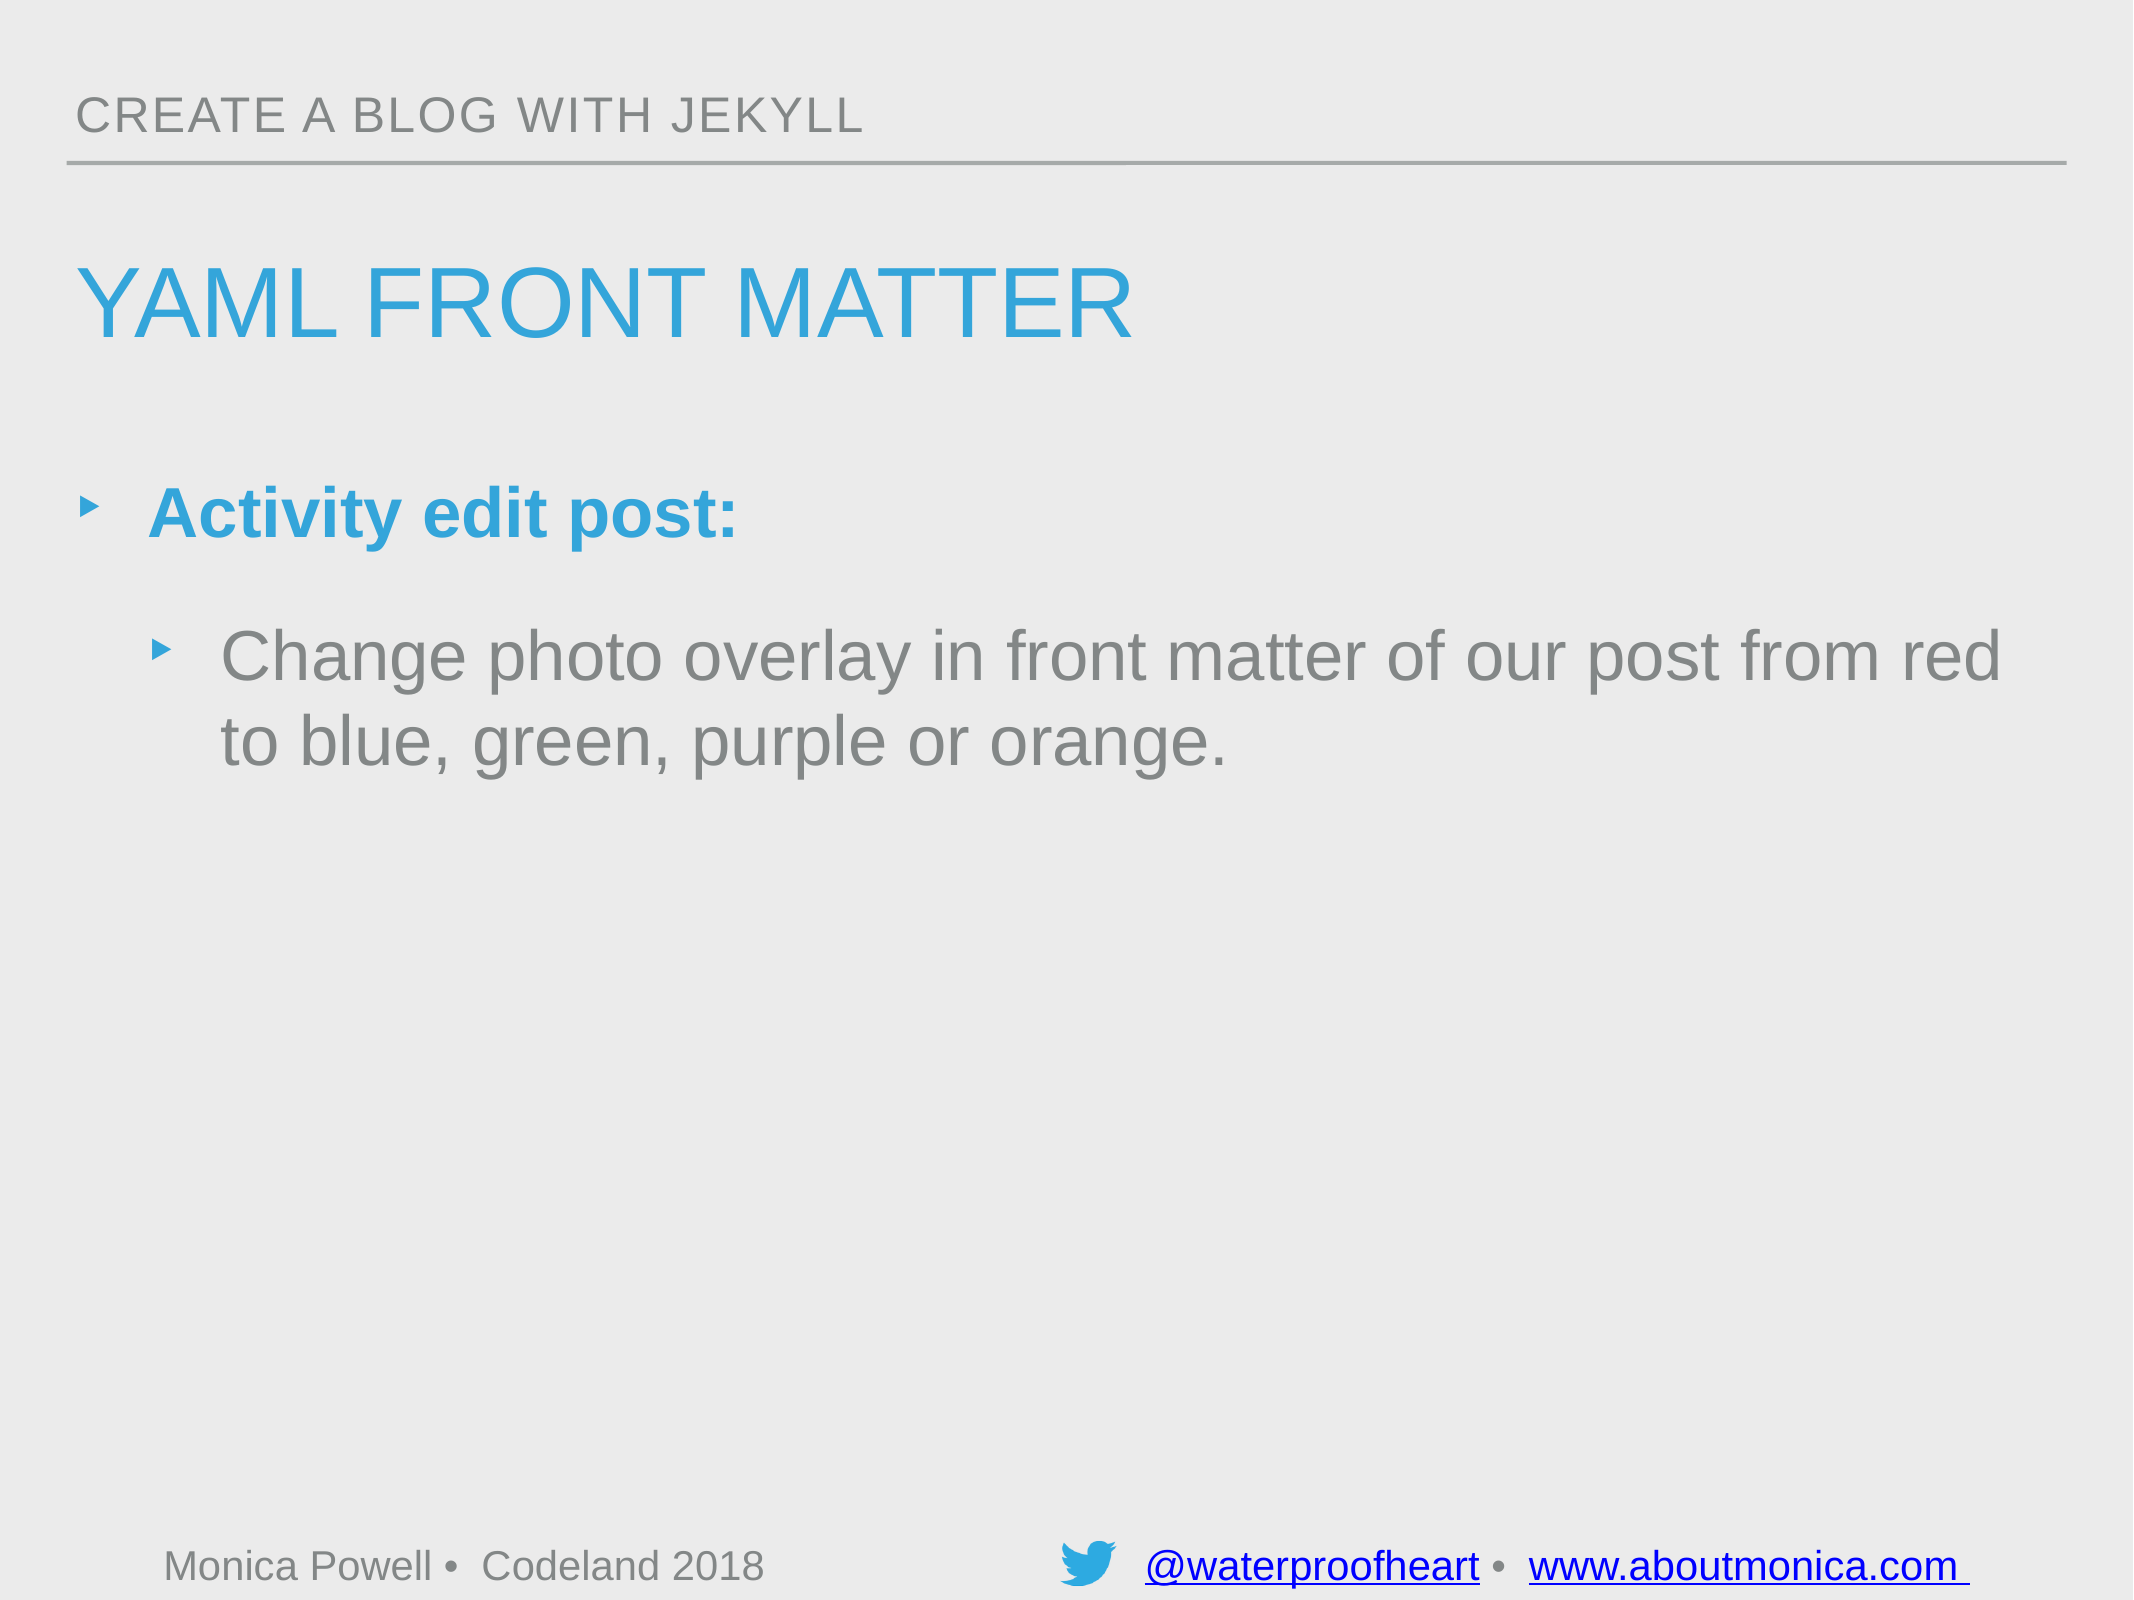

35
Create a blog with jekyll
# YAML FRONT MATTER
Activity edit post:
Change photo overlay in front matter of our post from red to blue, green, purple or orange.